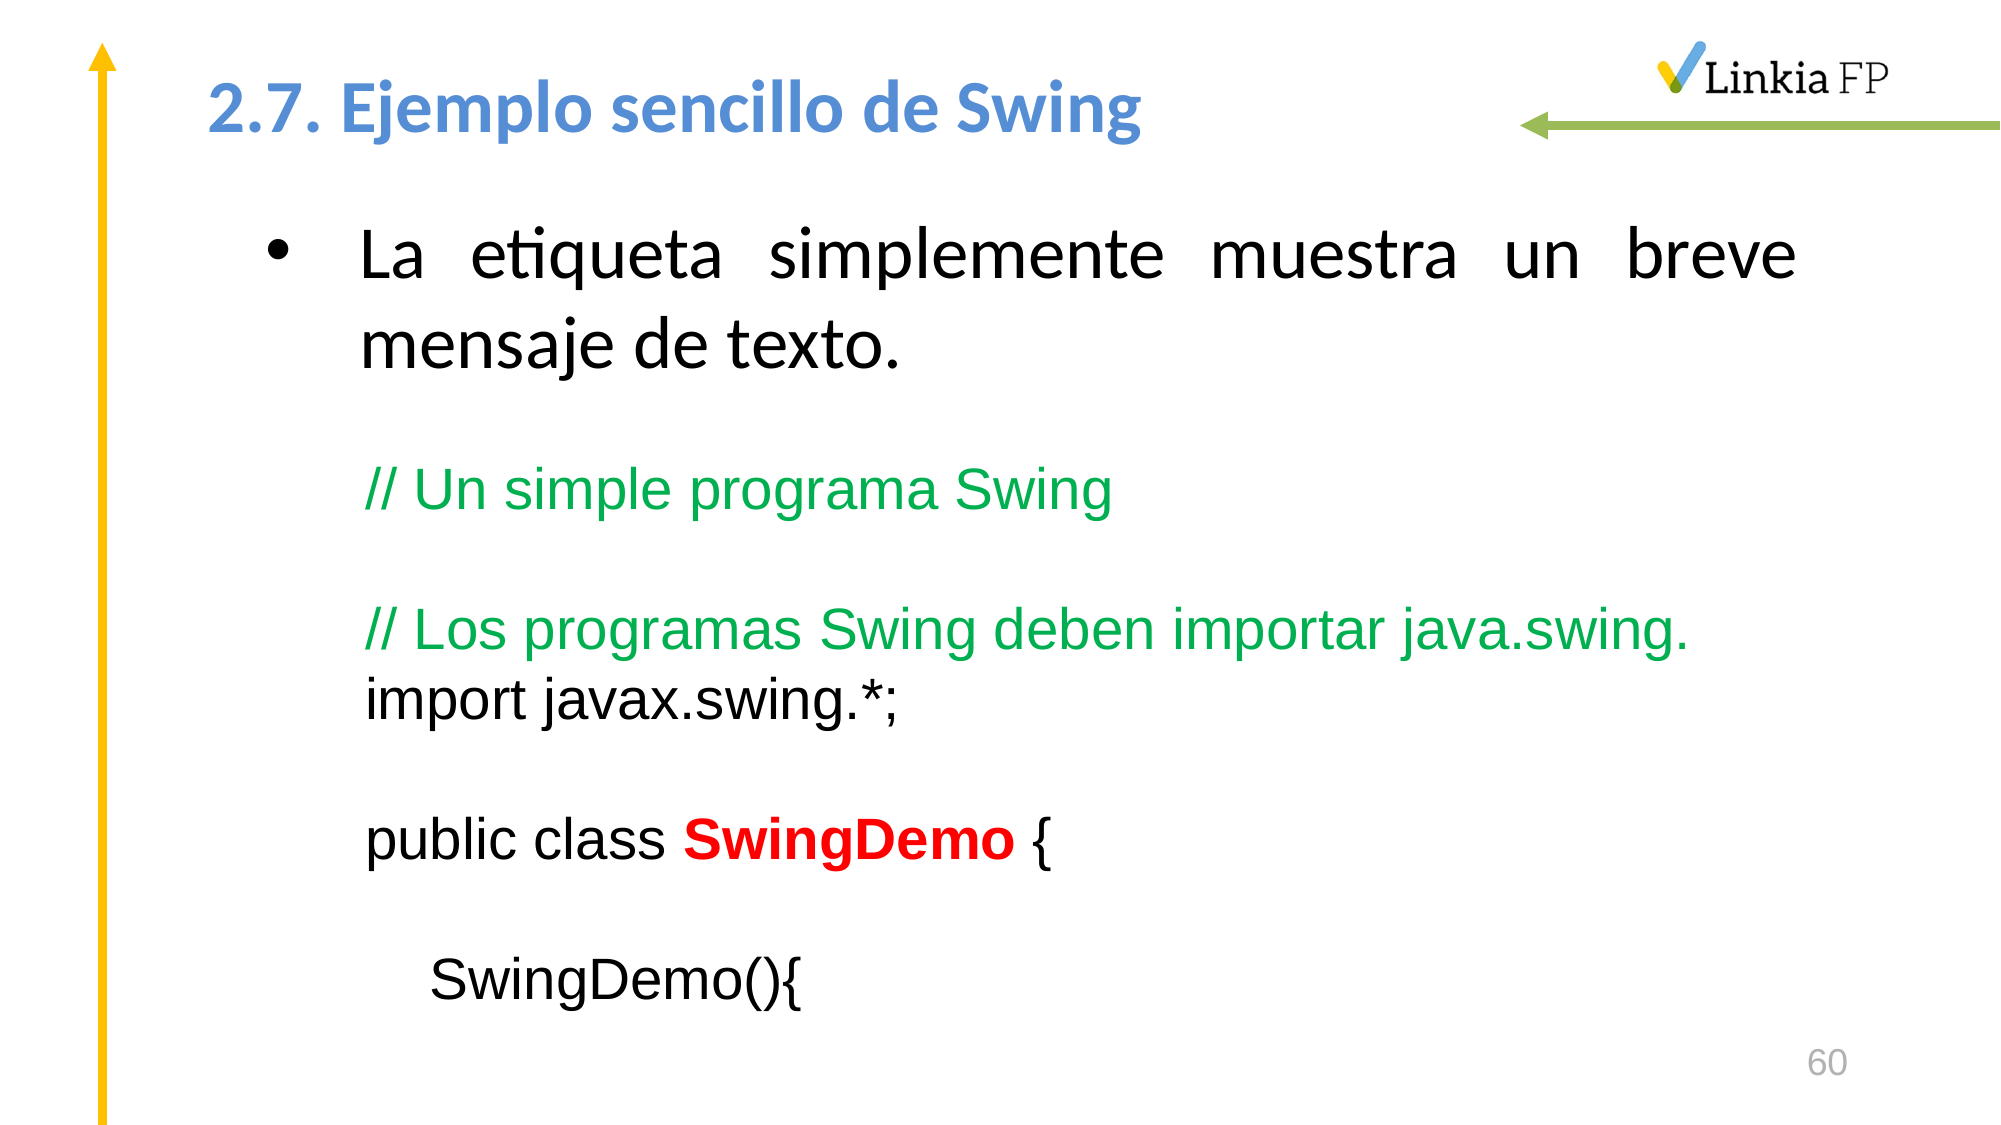

# 2.7. Ejemplo sencillo de Swing
La etiqueta simplemente muestra un breve mensaje de texto.
// Un simple programa Swing

// Los programas Swing deben importar java.swing.
import javax.swing.*;

public class SwingDemo {

    SwingDemo(){
60